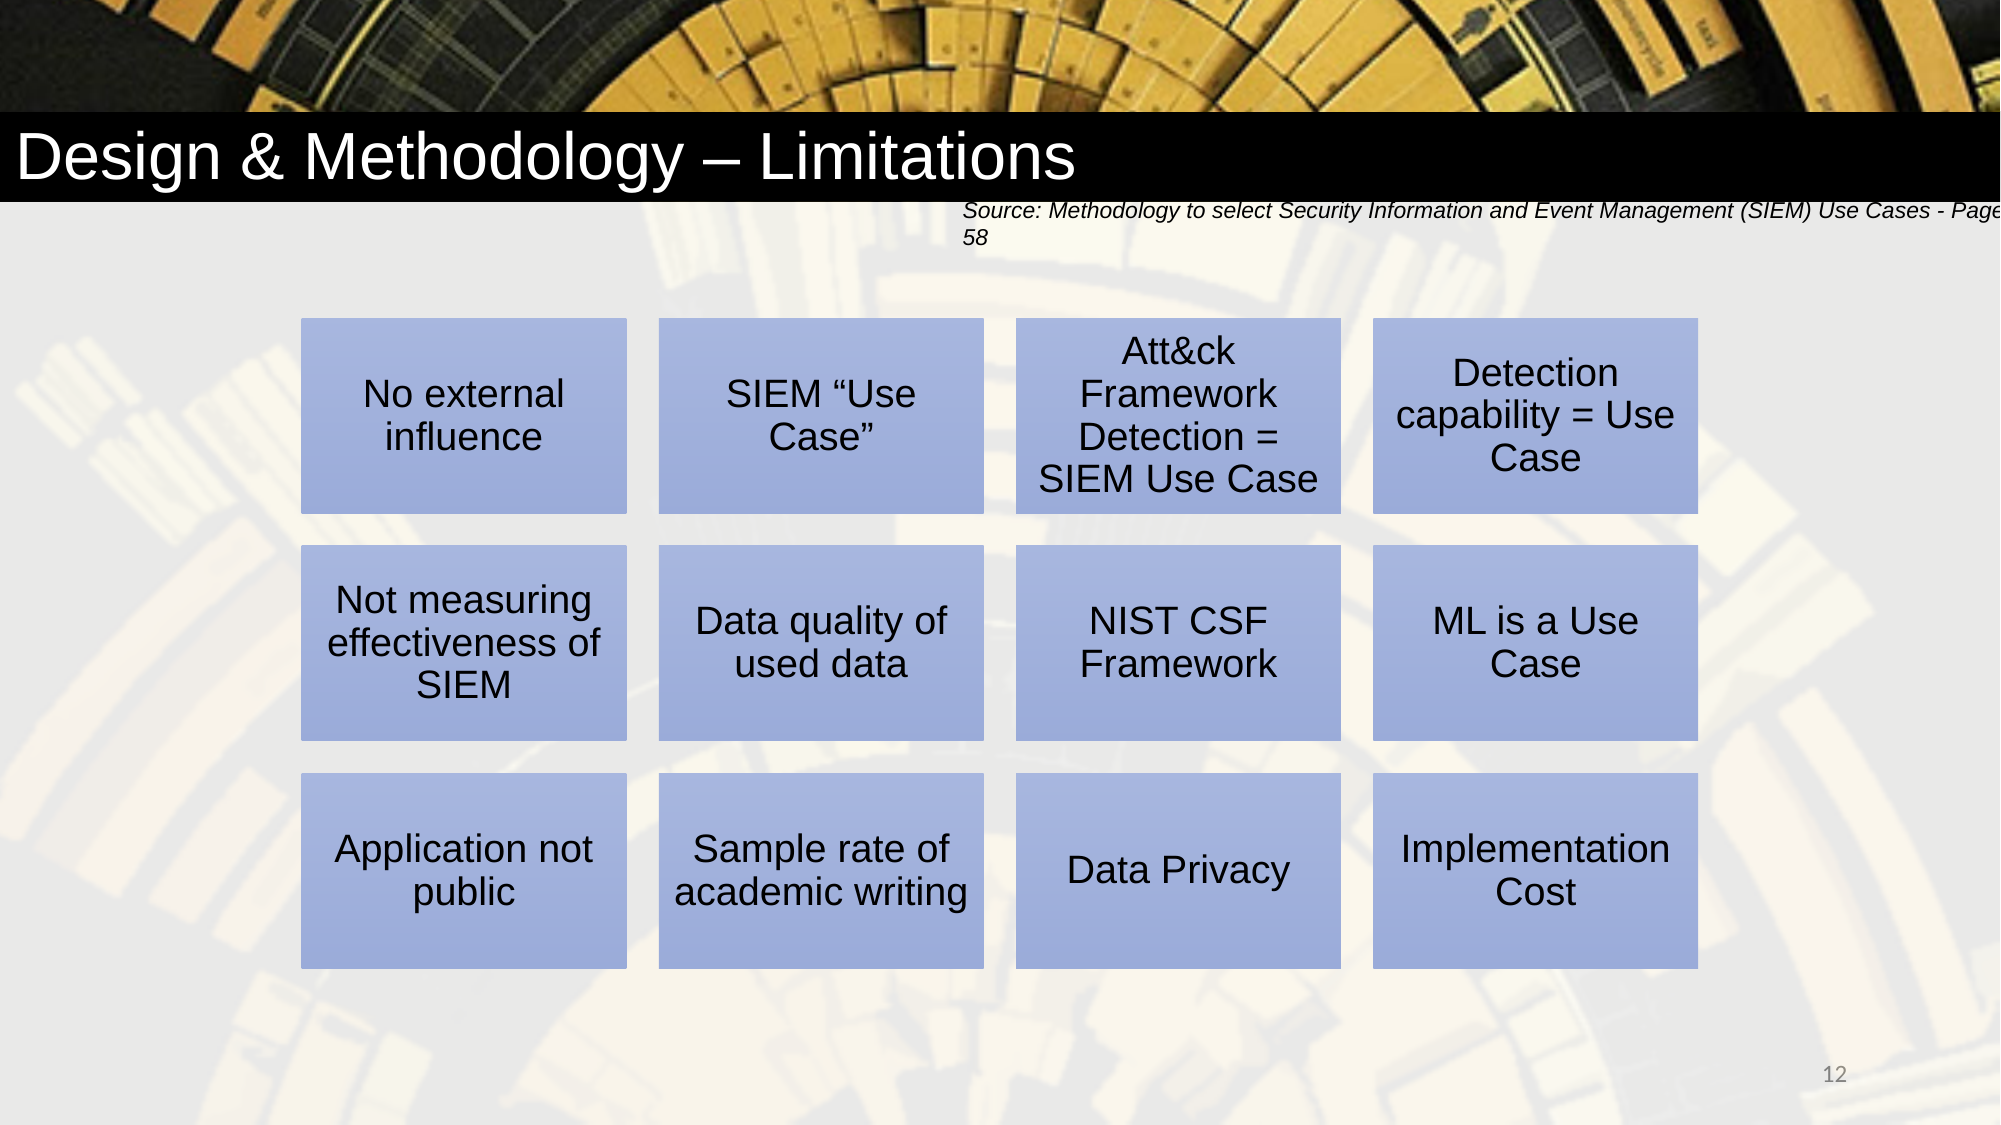

# Design & Methodology – Limitations
Source: Methodology to select Security Information and Event Management (SIEM) Use Cases - Page 58
No external influence
SIEM “Use Case”
Att&ck Framework Detection = SIEM Use Case
Detection capability = Use Case
Not measuring effectiveness of SIEM
Data quality of used data
NIST CSF Framework
ML is a Use Case
Application not public
Sample rate of academic writing
Data Privacy
Implementation Cost
12